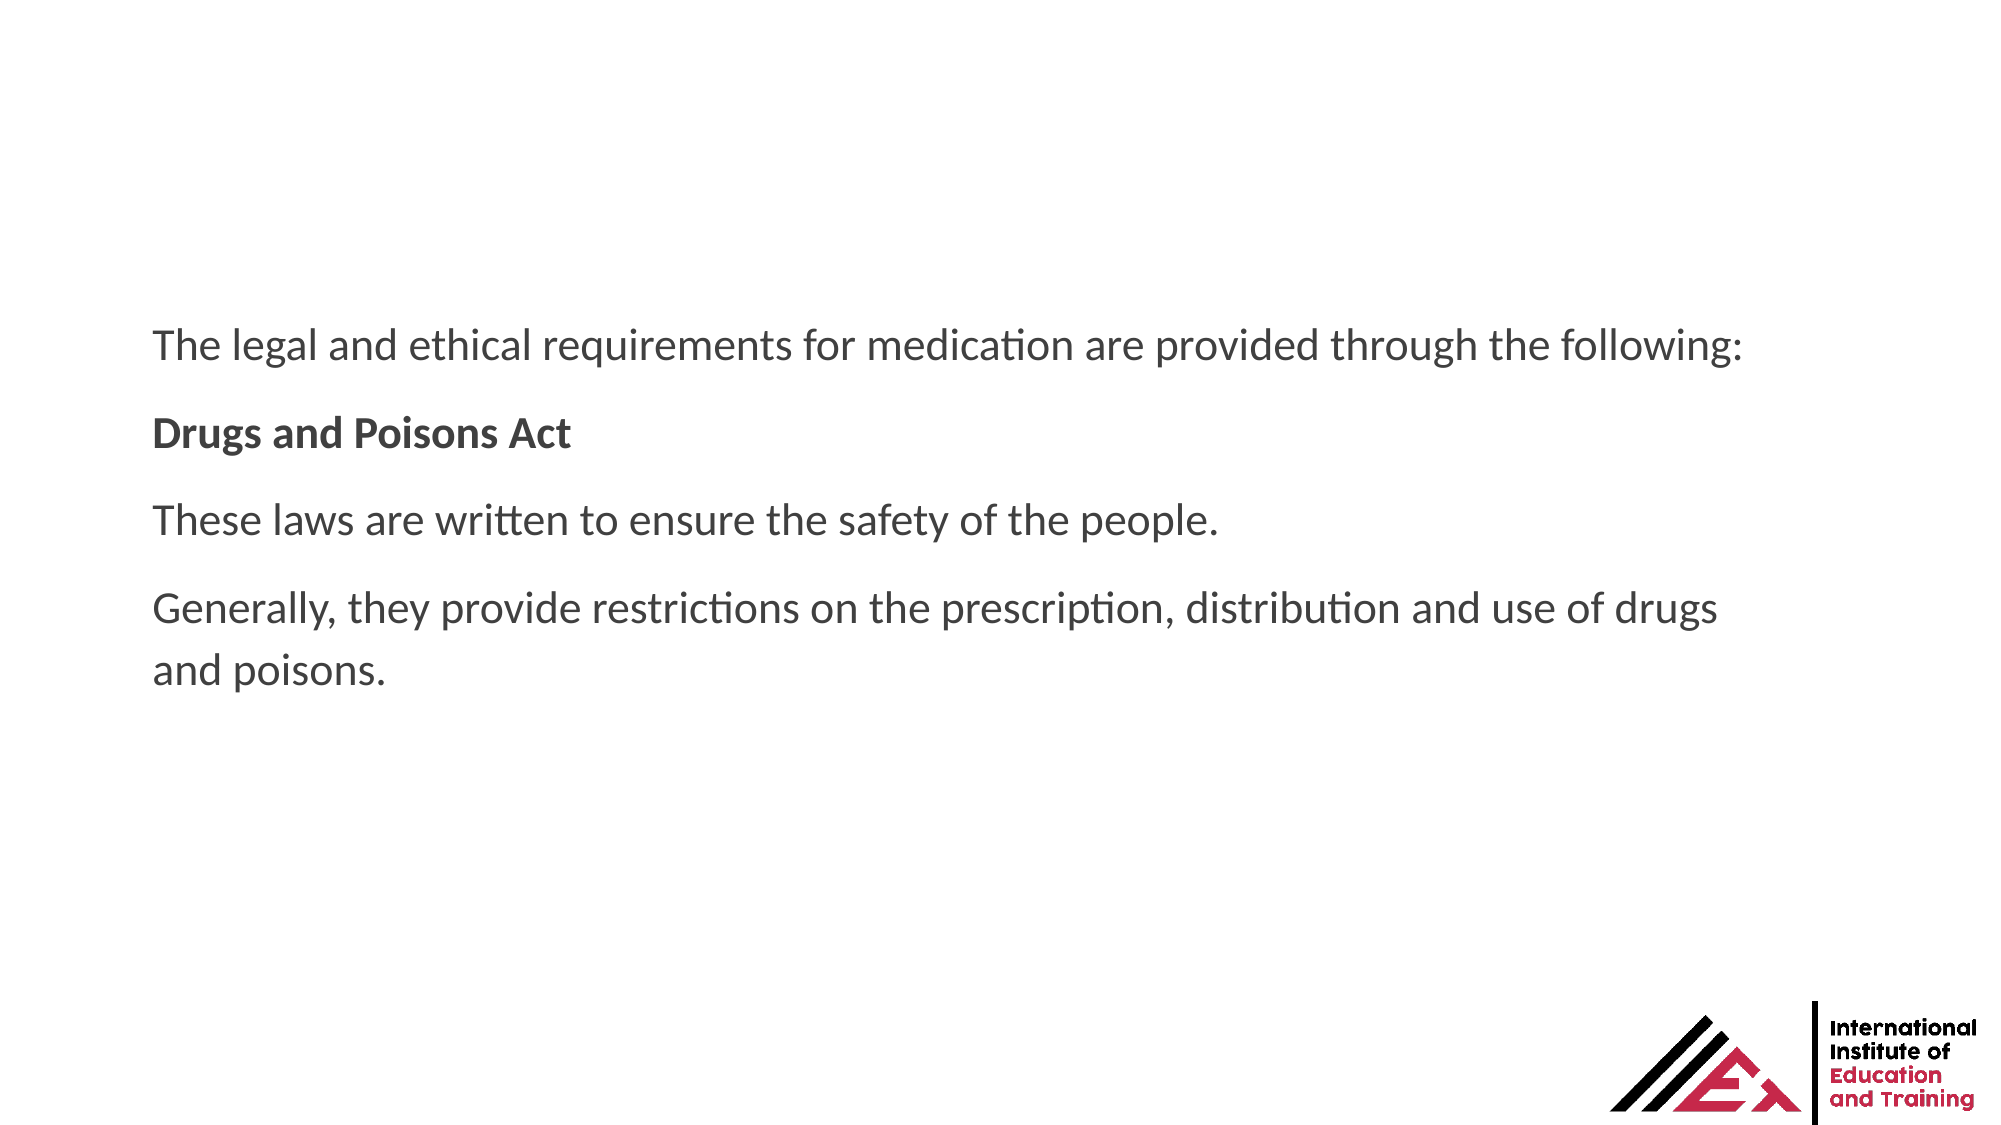

The legal and ethical requirements for medication are provided through the following:
Drugs and Poisons Act
These laws are written to ensure the safety of the people.
Generally, they provide restrictions on the prescription, distribution and use of drugs and poisons.